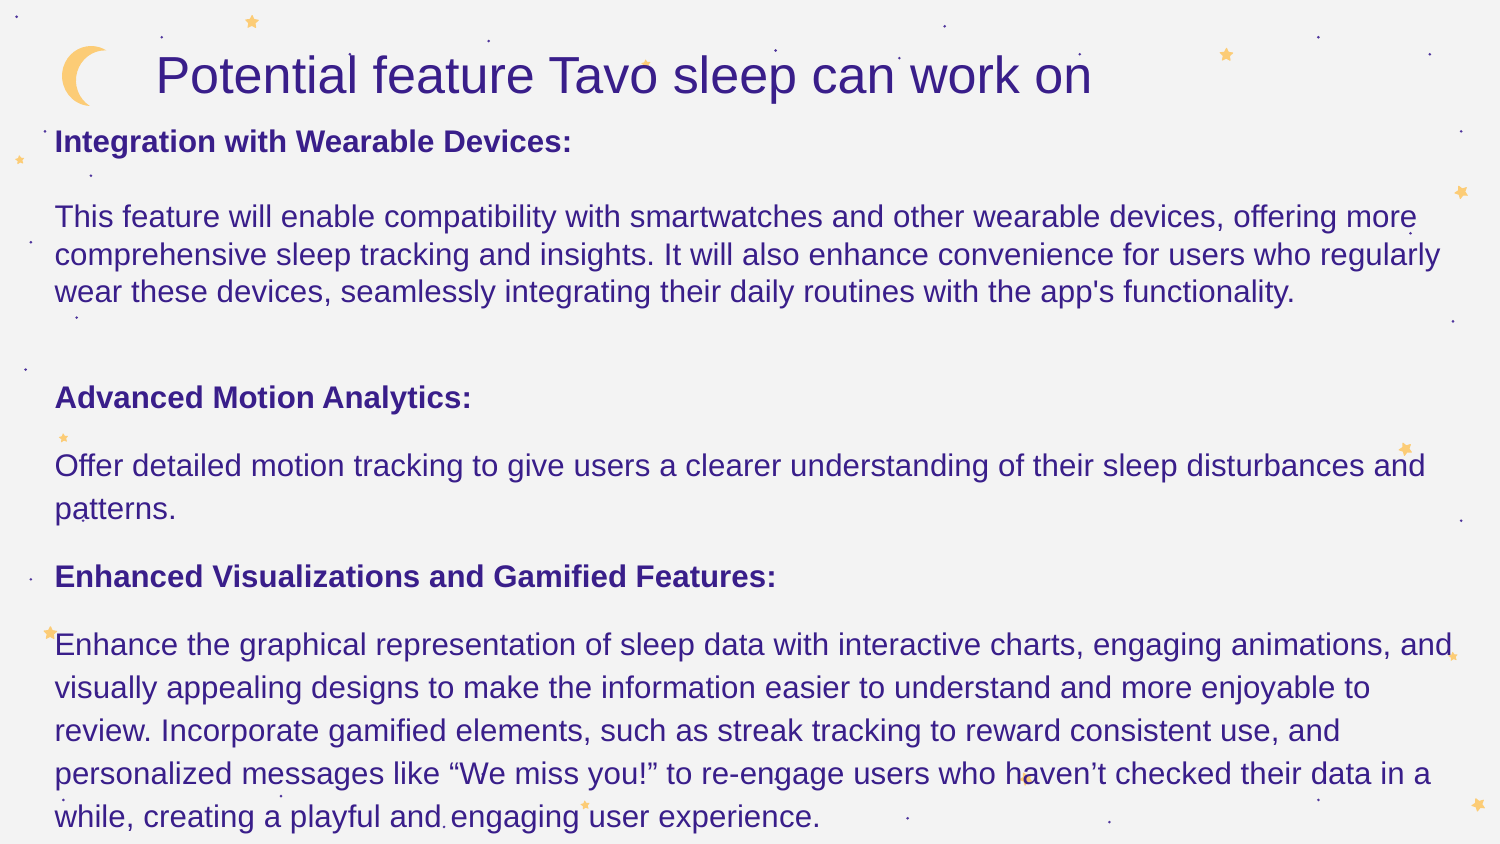

# Potential feature Tavo sleep can work on
Integration with Wearable Devices:

This feature will enable compatibility with smartwatches and other wearable devices, offering more comprehensive sleep tracking and insights. It will also enhance convenience for users who regularly wear these devices, seamlessly integrating their daily routines with the app's functionality.

Advanced Motion Analytics:
Offer detailed motion tracking to give users a clearer understanding of their sleep disturbances and patterns.
Enhanced Visualizations and Gamified Features:
Enhance the graphical representation of sleep data with interactive charts, engaging animations, and visually appealing designs to make the information easier to understand and more enjoyable to review. Incorporate gamified elements, such as streak tracking to reward consistent use, and personalized messages like “We miss you!” to re-engage users who haven’t checked their data in a while, creating a playful and engaging user experience.